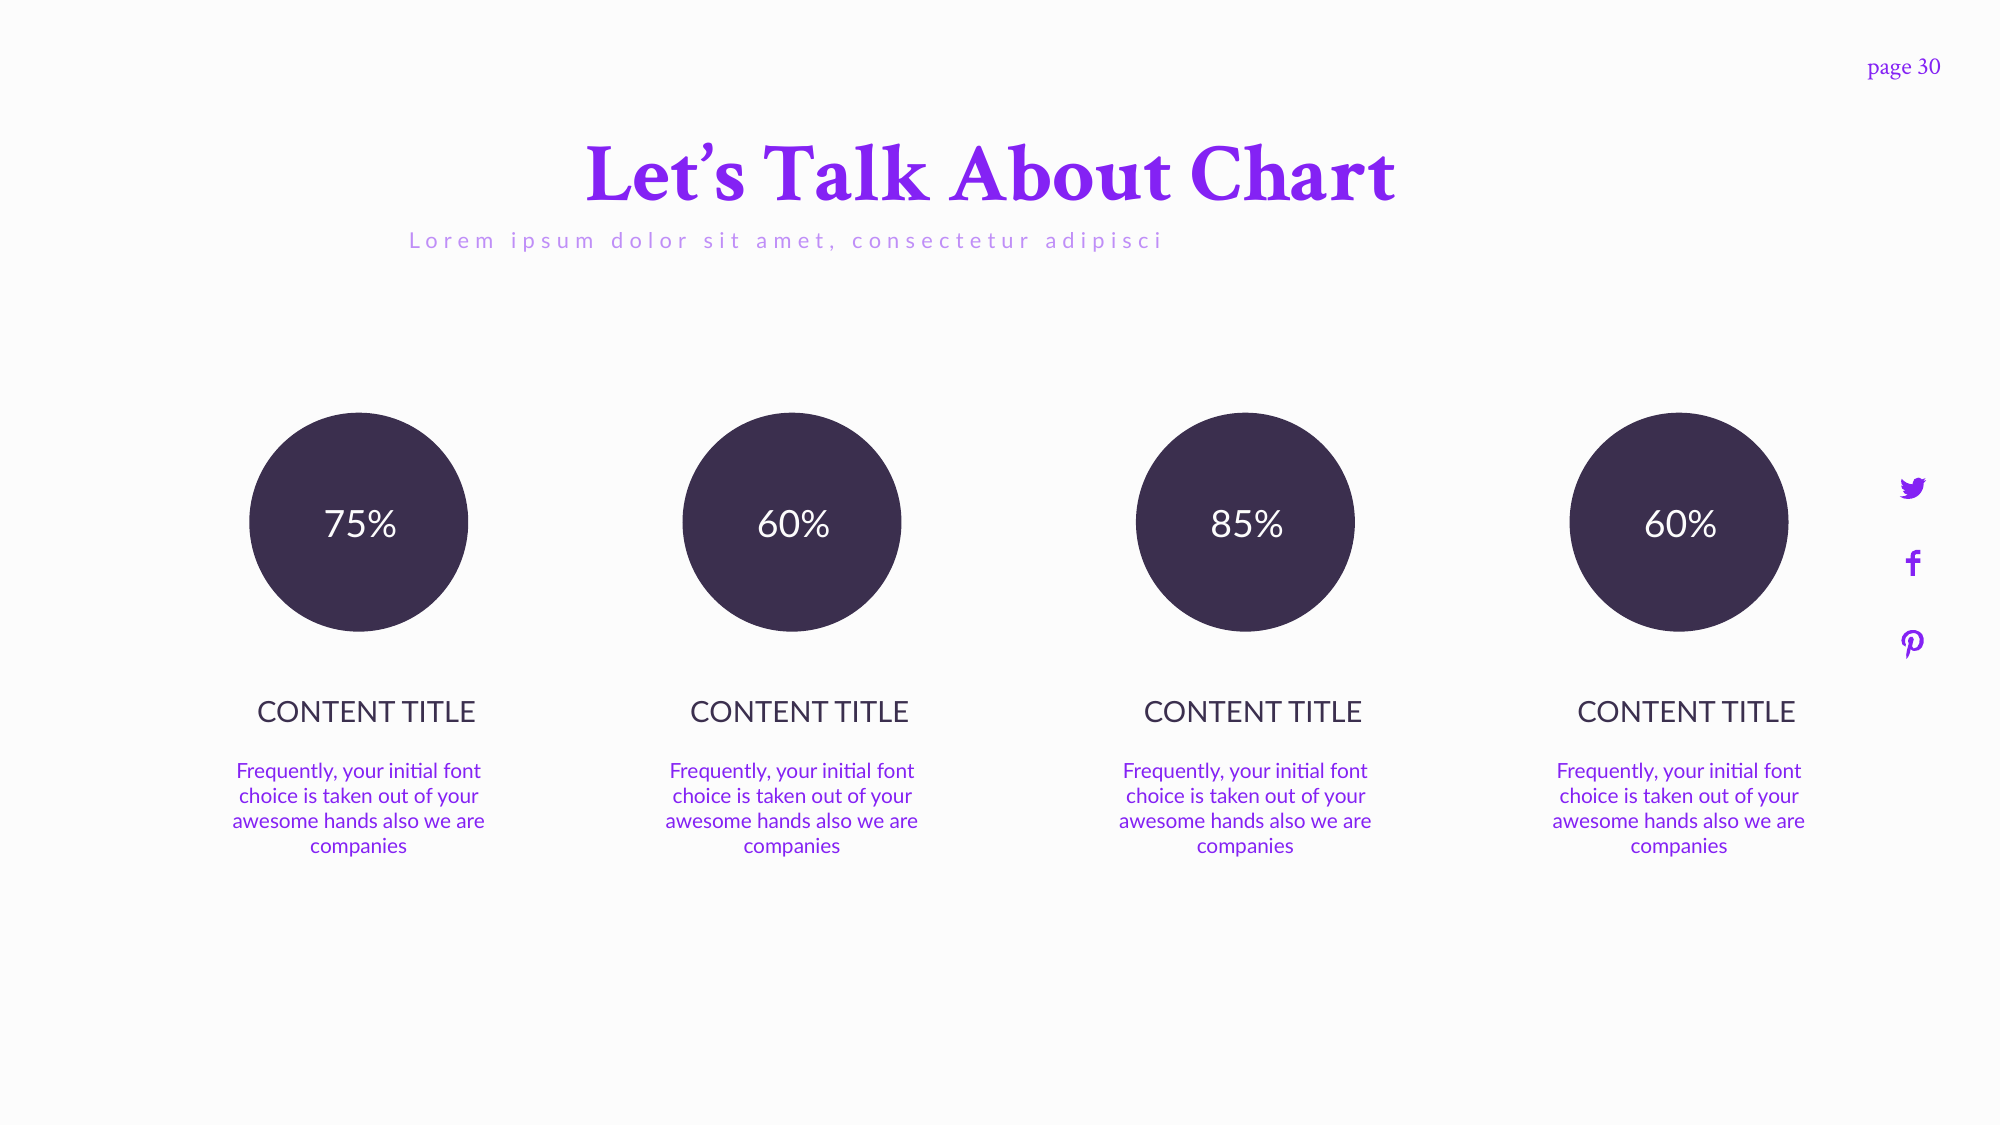

Let’s Talk About Chart
Lorem ipsum dolor sit amet, consectetur adipiscing elit, sed do eiusmod tempor

### Chart:

| Category |
|---|
75%
CONTENT TITLE
Frequently, your initial font choice is taken out of your awesome hands also we are companies

60%
CONTENT TITLE
Frequently, your initial font choice is taken out of your awesome hands also we are companies

85%
CONTENT TITLE
Frequently, your initial font choice is taken out of your awesome hands also we are companies

60%
CONTENT TITLE
Frequently, your initial font choice is taken out of your awesome hands also we are companies